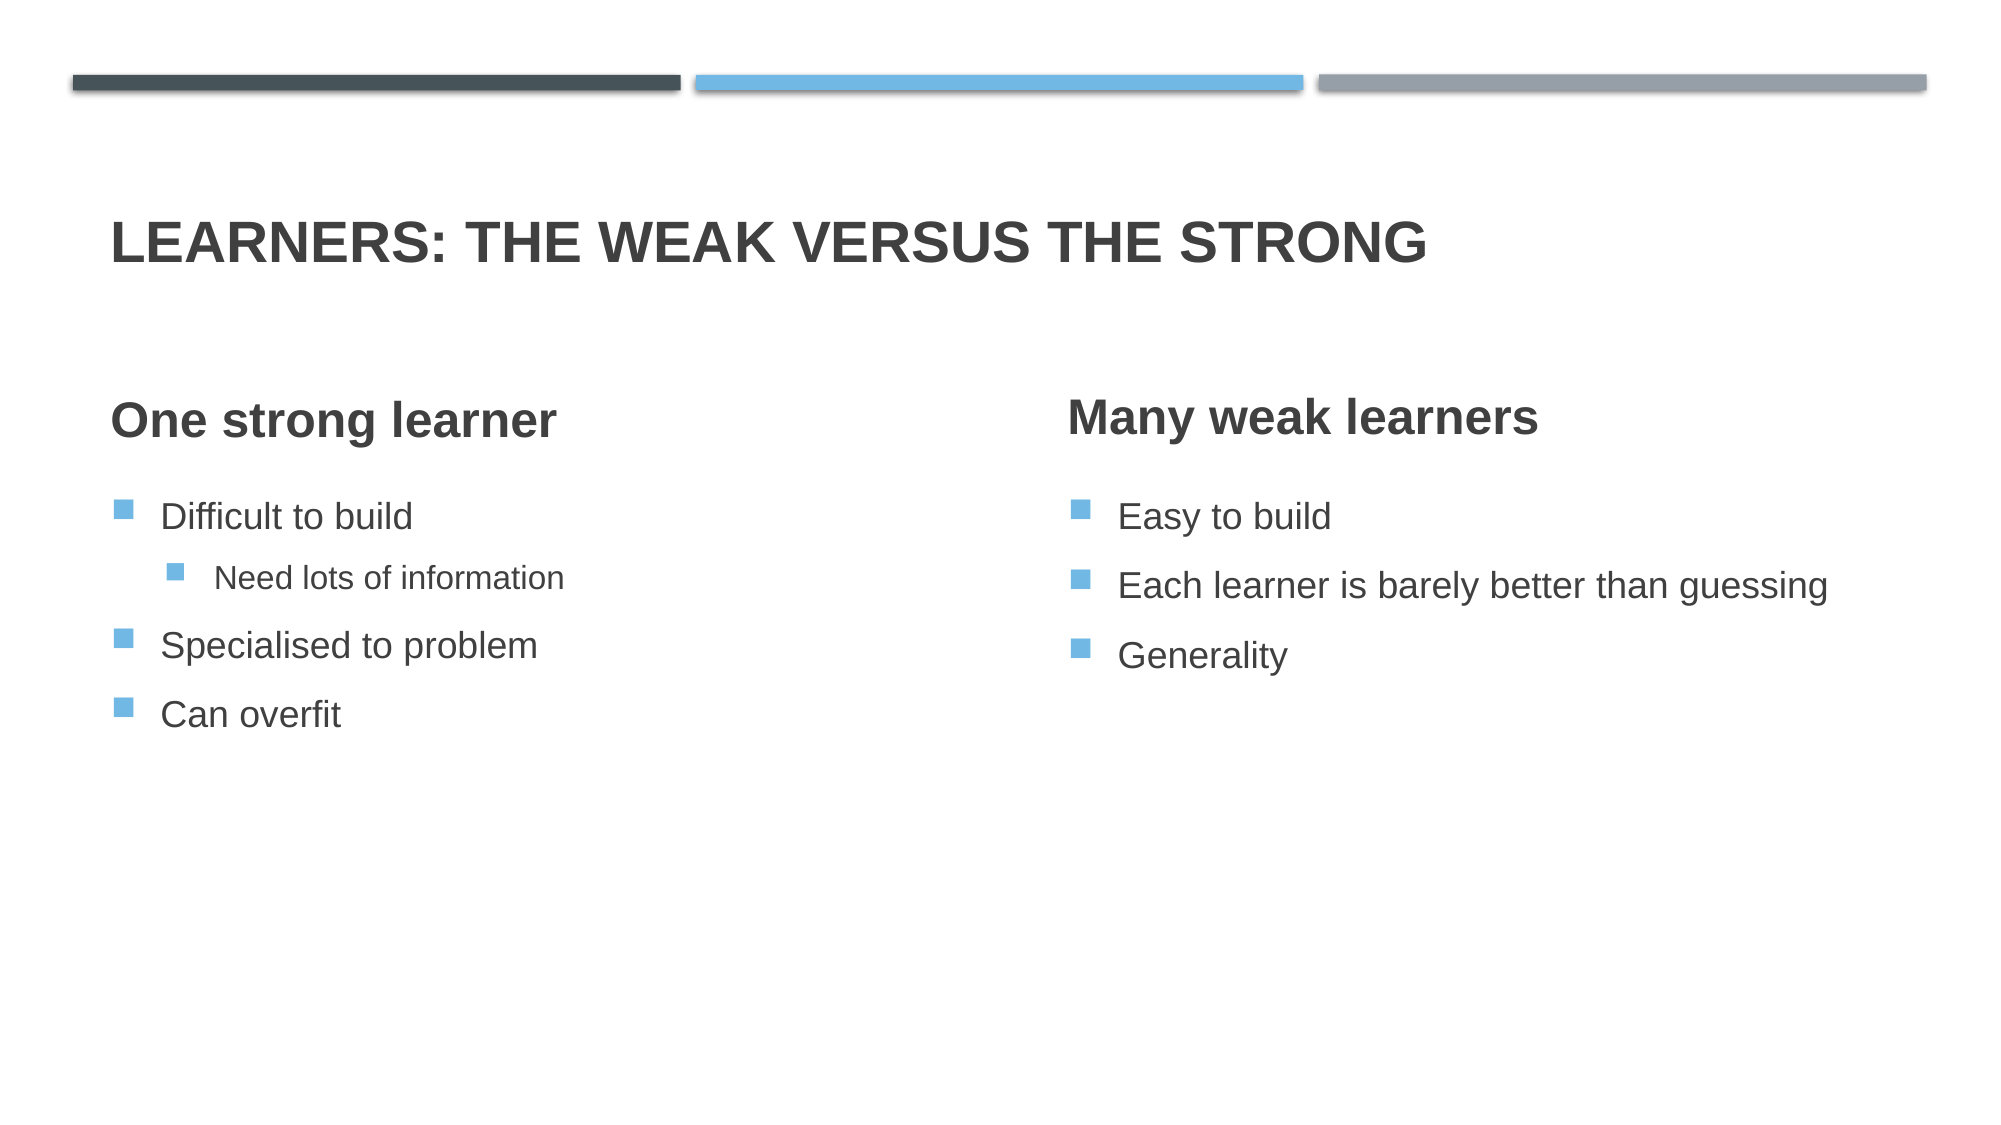

# Learners: The weak versus the strong
One strong learner
Many weak learners
Difficult to build
Need lots of information
Specialised to problem
Can overfit

Easy to build
Each learner is barely better than guessing
Generality